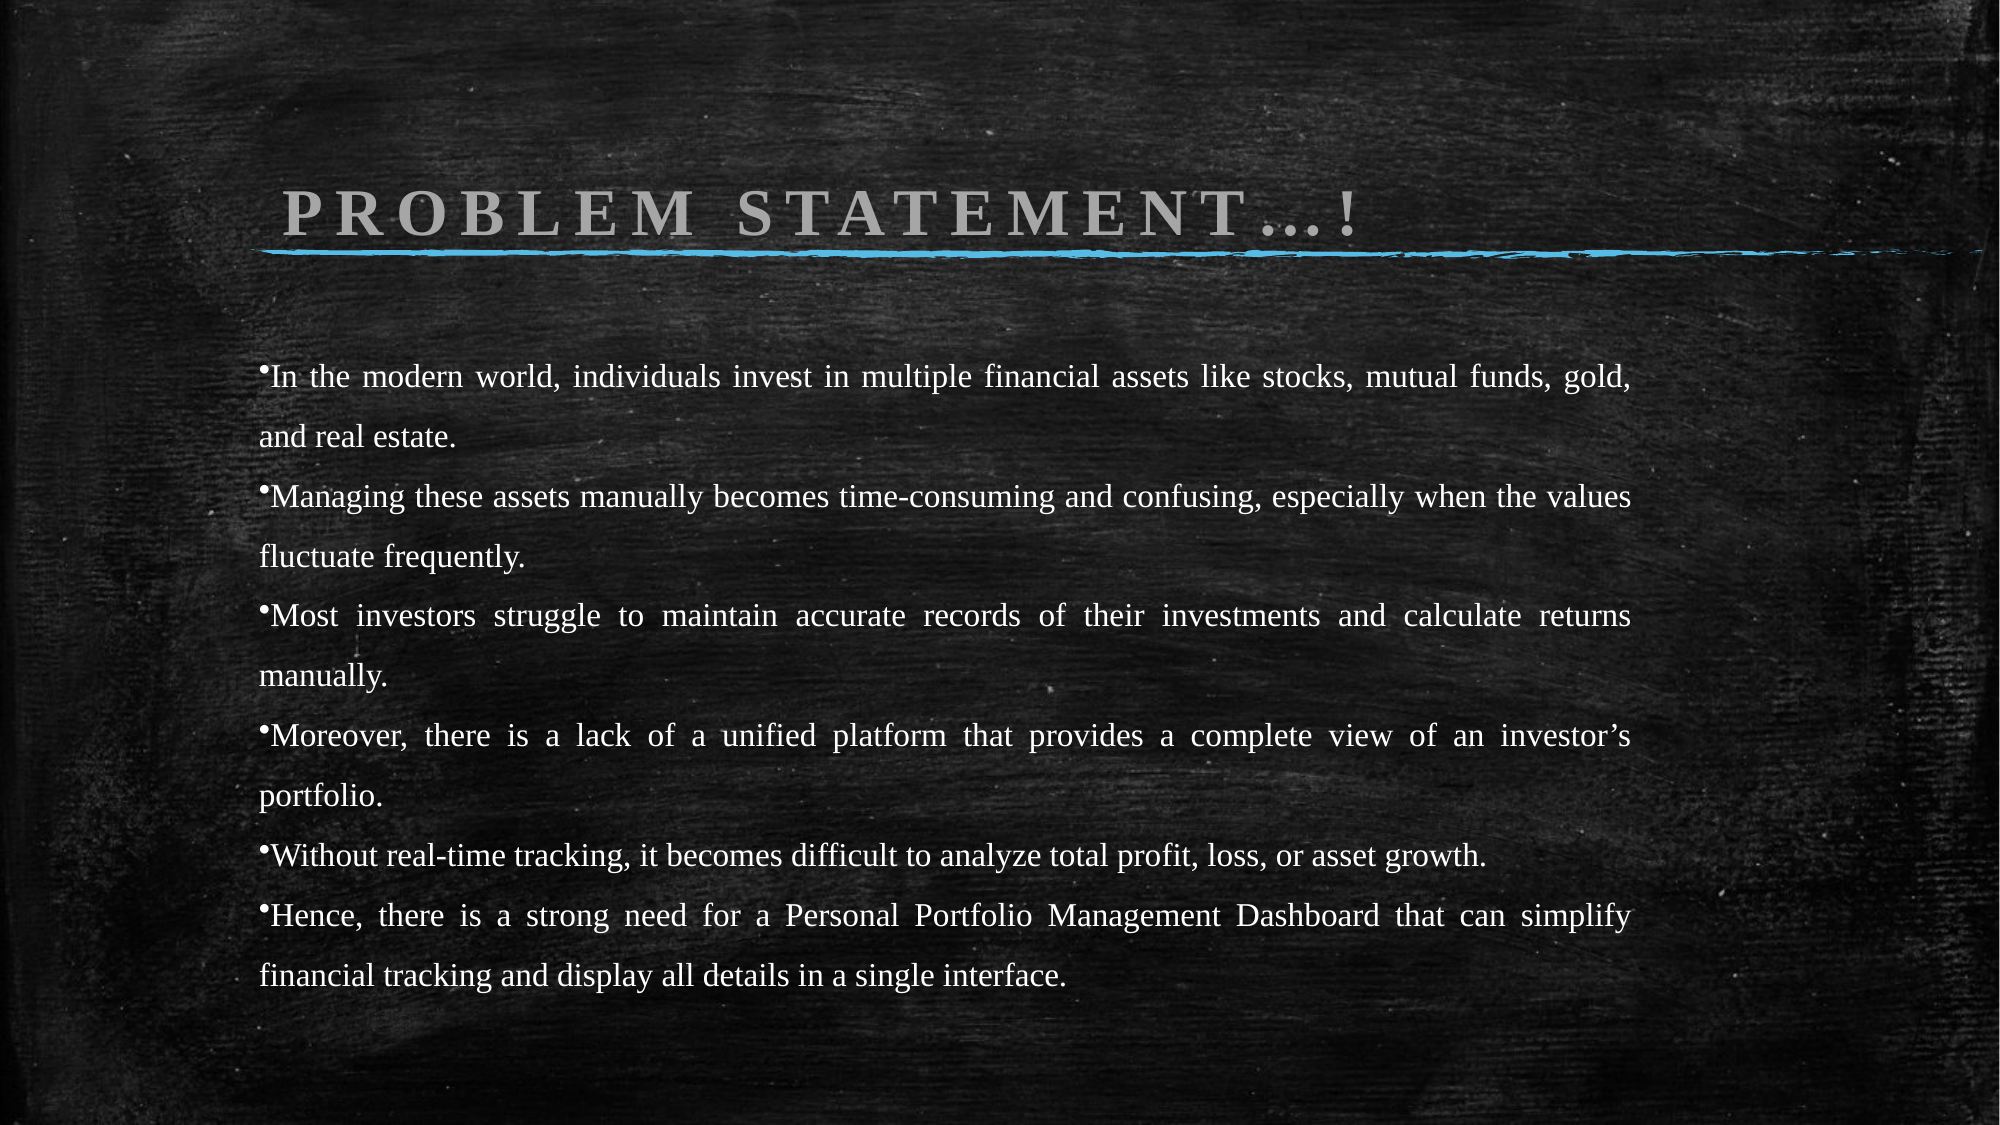

# PROBLEM STATEMENT…!
In the modern world, individuals invest in multiple financial assets like stocks, mutual funds, gold, and real estate.
Managing these assets manually becomes time-consuming and confusing, especially when the values fluctuate frequently.
Most investors struggle to maintain accurate records of their investments and calculate returns manually.
Moreover, there is a lack of a unified platform that provides a complete view of an investor’s portfolio.
Without real-time tracking, it becomes difficult to analyze total profit, loss, or asset growth.
Hence, there is a strong need for a Personal Portfolio Management Dashboard that can simplify financial tracking and display all details in a single interface.